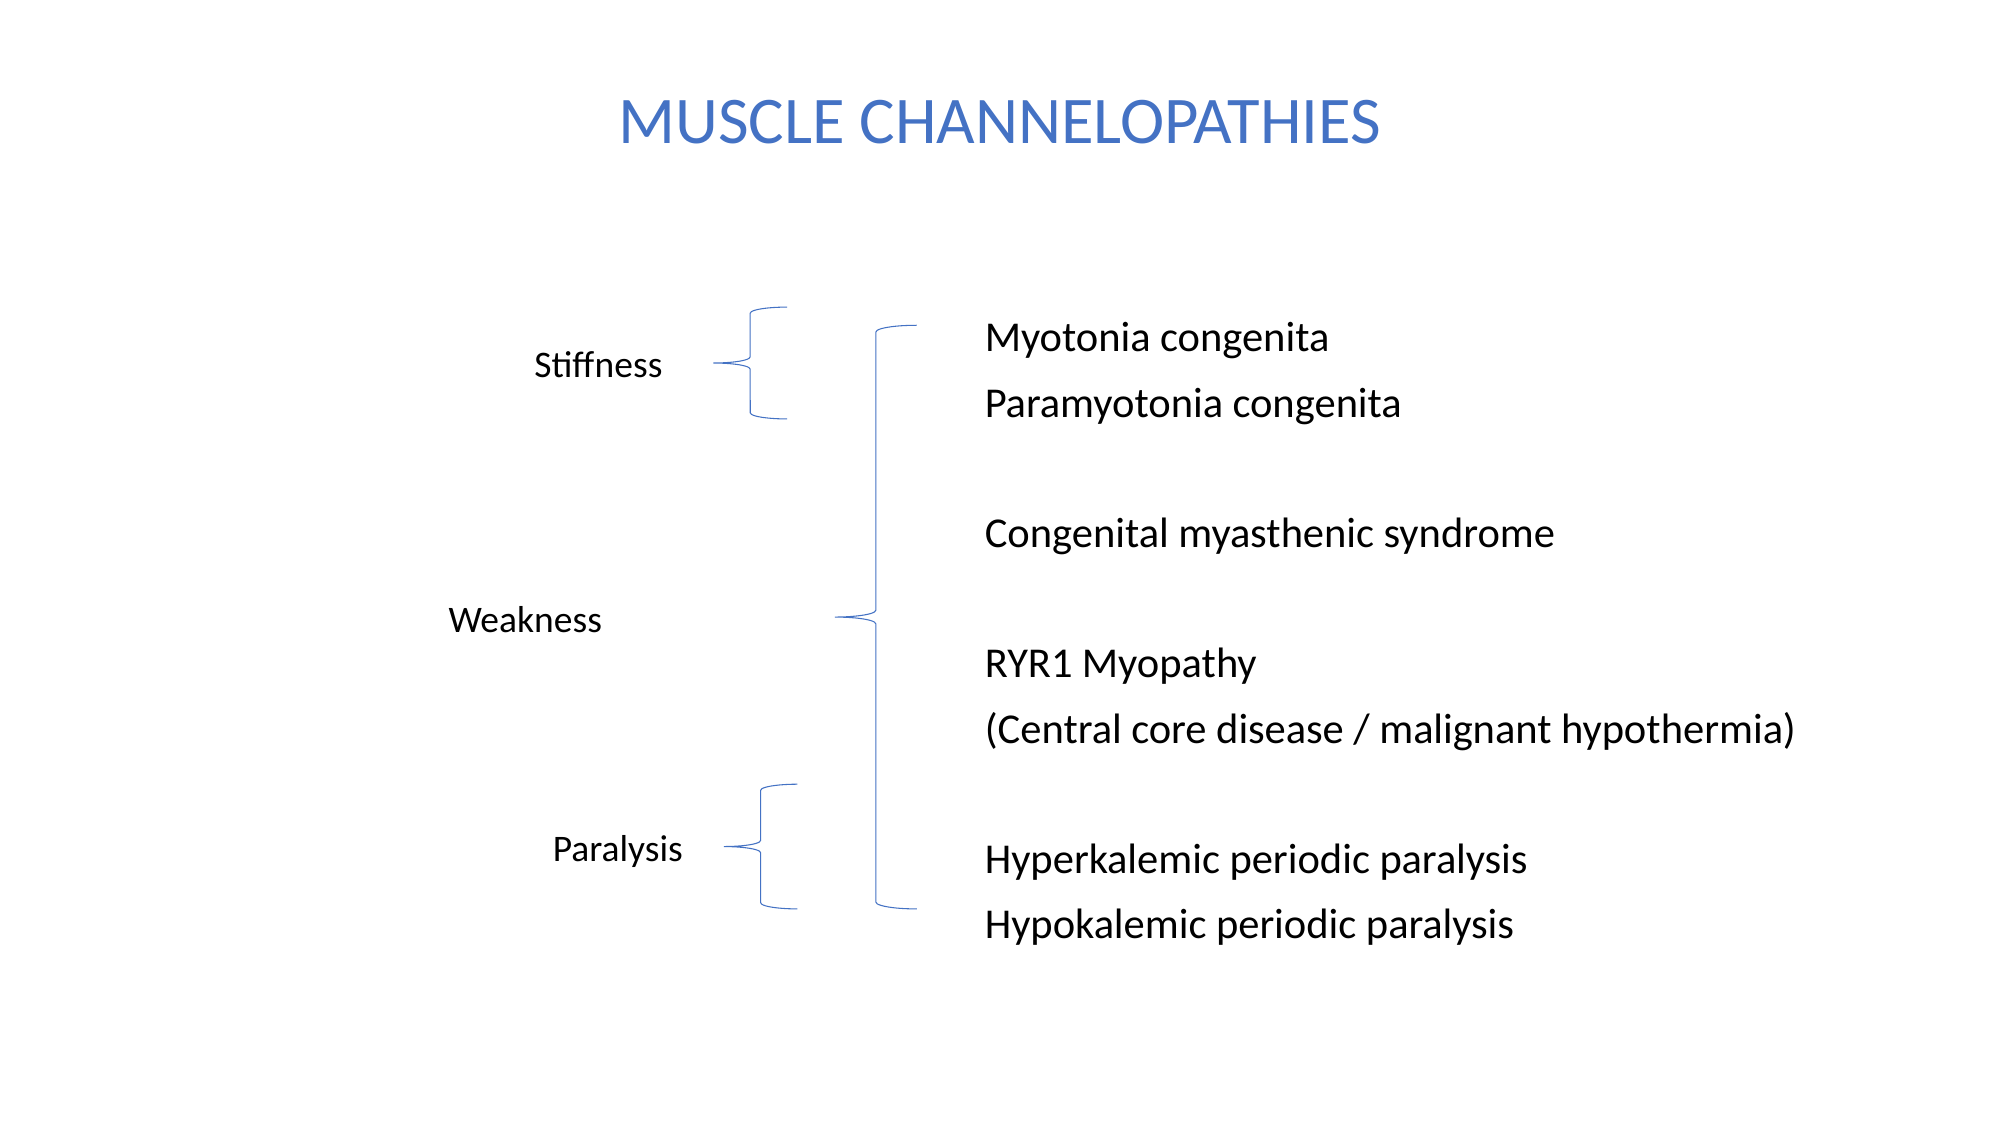

# MUSCLE CHANNELOPATHIES

Myotonia congenita
Paramyotonia congenita

Congenital myasthenic syndrome

RYR1 Myopathy
(Central core disease / malignant hypothermia)

Hyperkalemic periodic paralysis
Hypokalemic periodic paralysis

Stiffness
Weakness

Paralysis